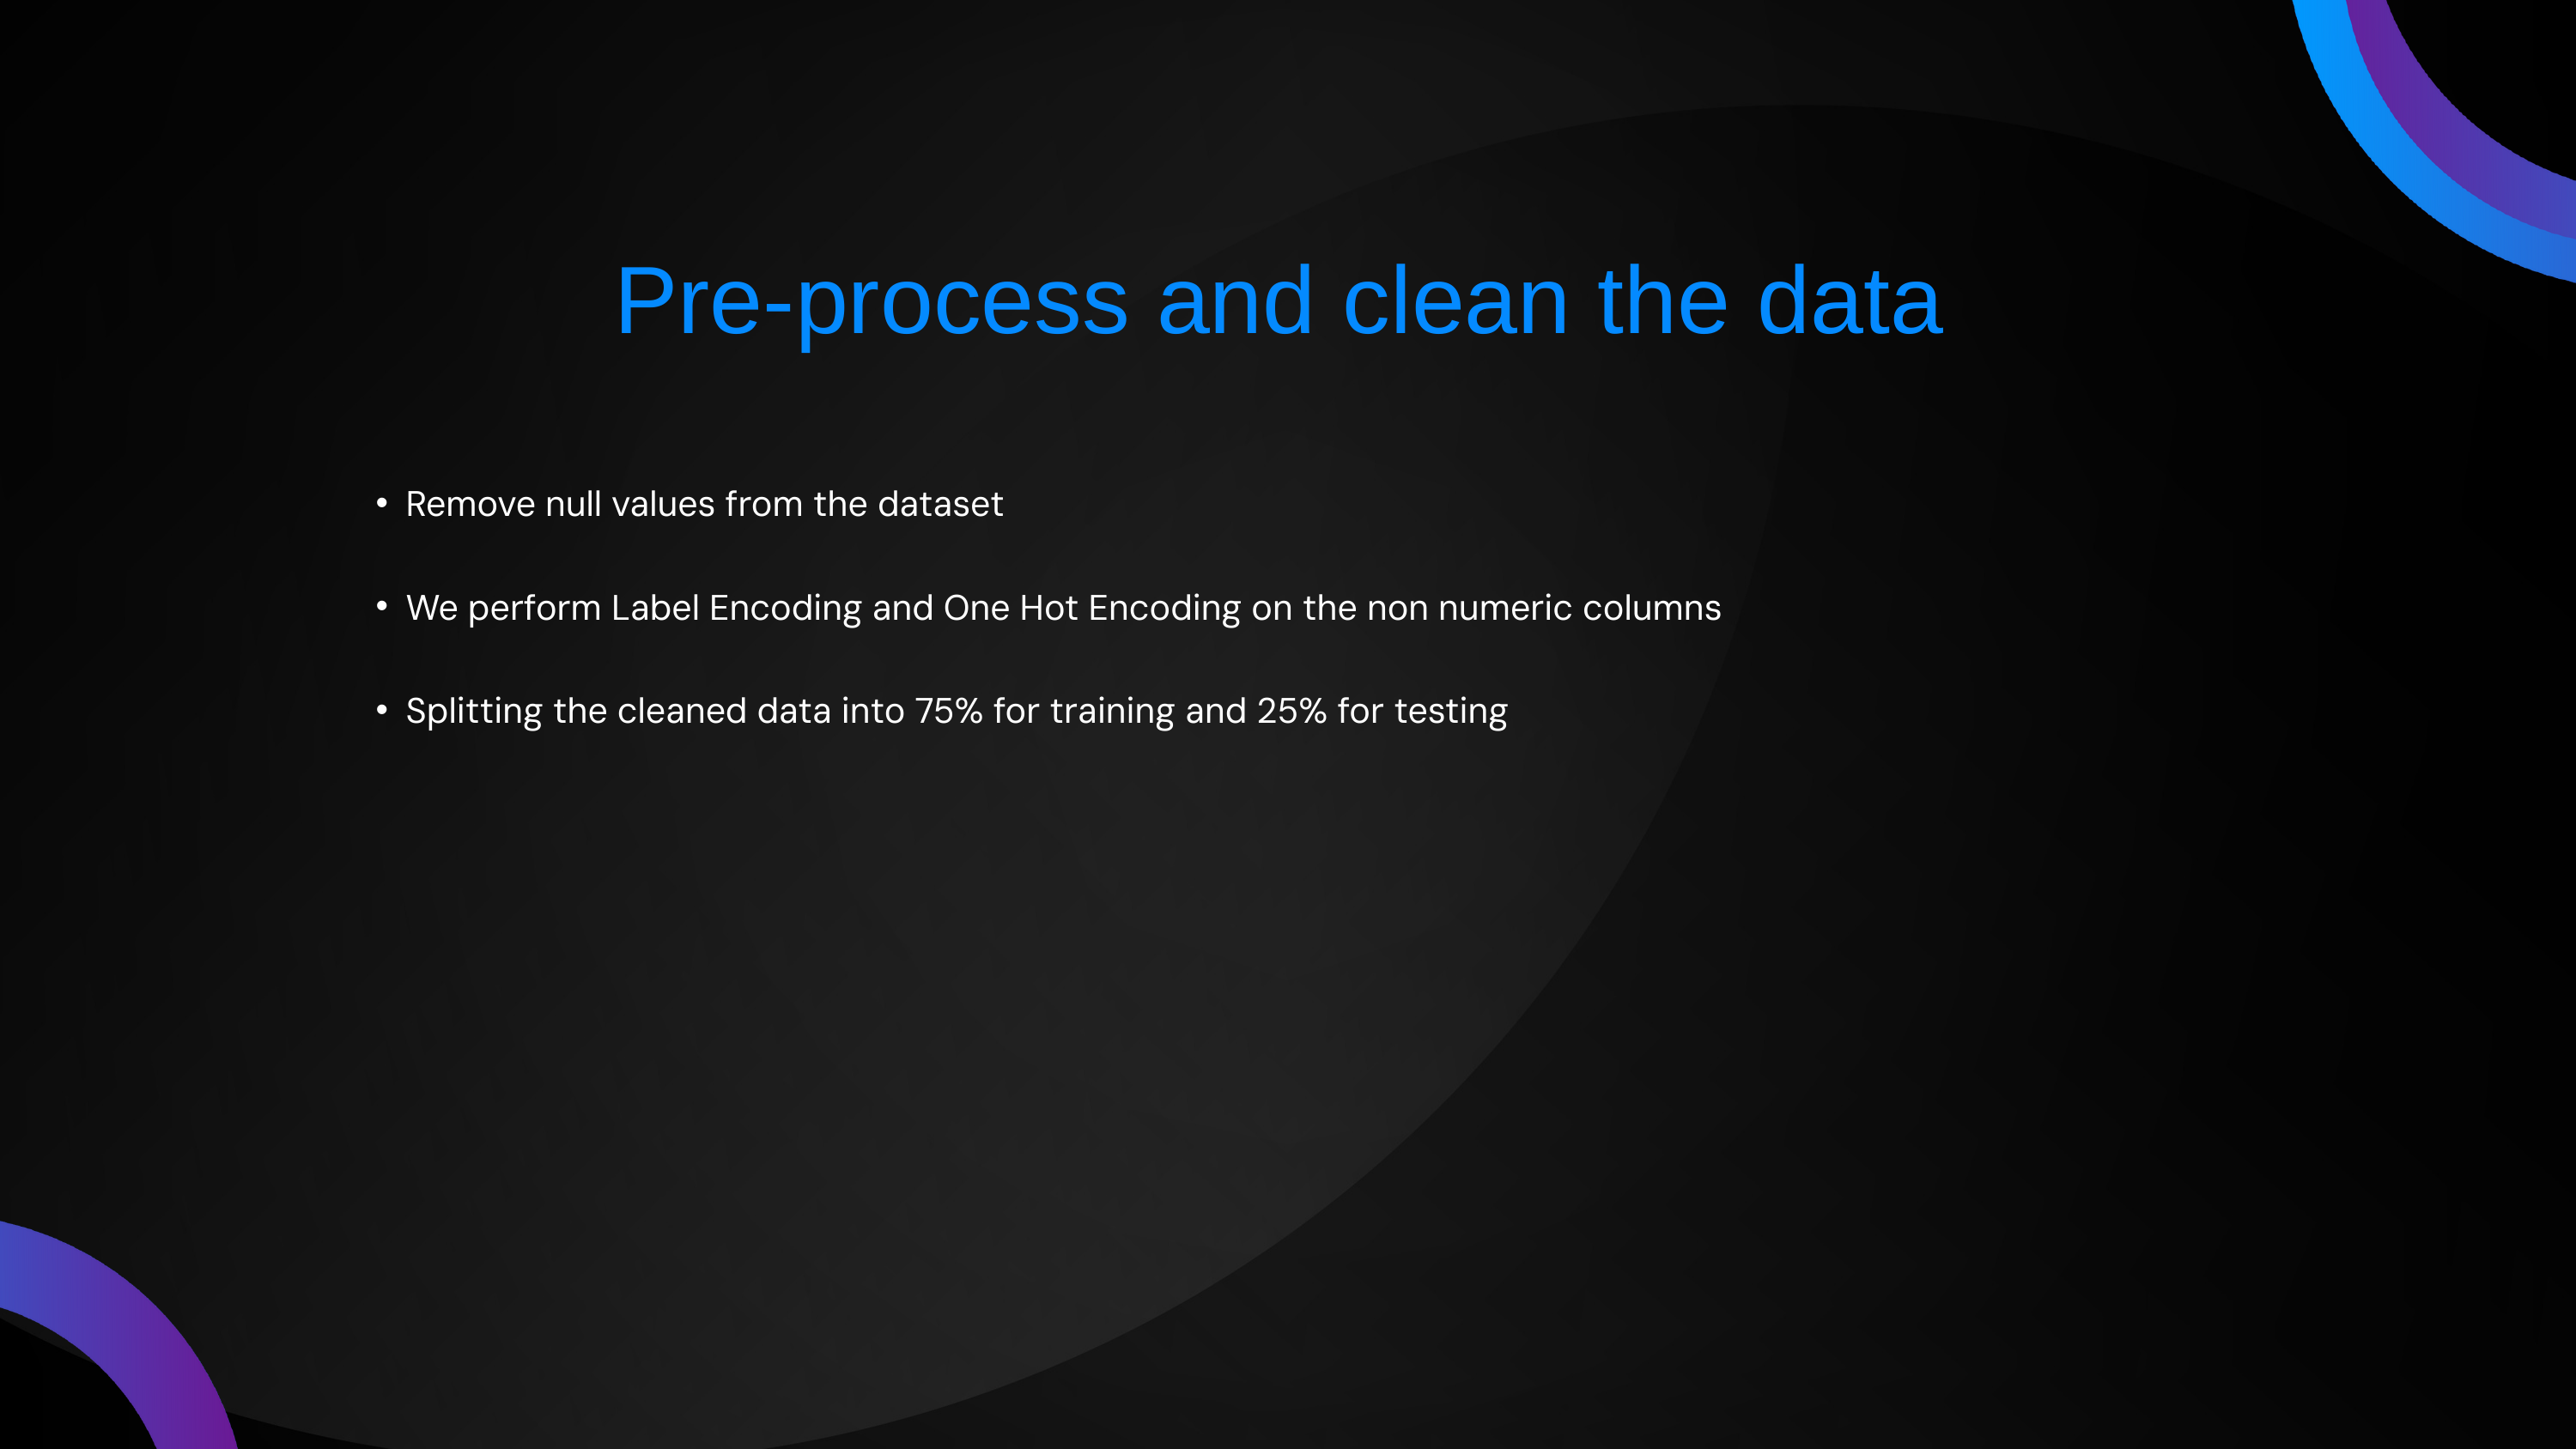

Pre-process and clean the data
Remove null values from the dataset

We perform Label Encoding and One Hot Encoding on the non numeric columns

Splitting the cleaned data into 75% for training and 25% for testing